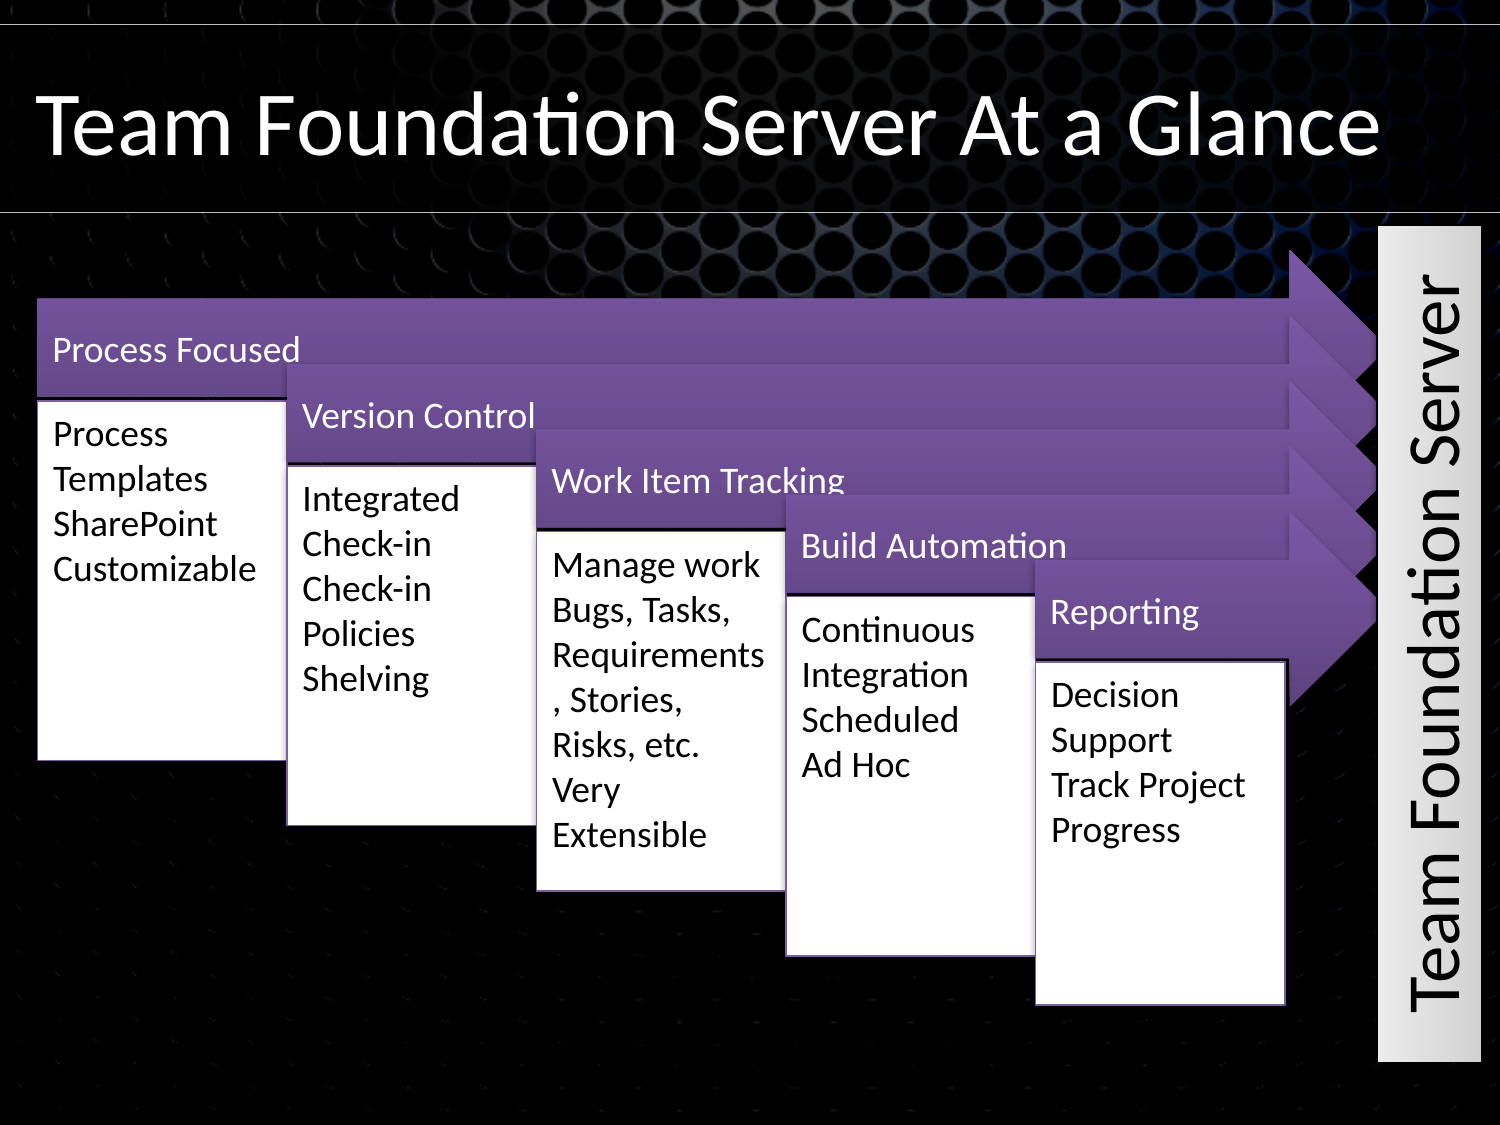

# Team Foundation Server At a Glance
Process Focused
Process Templates
SharePoint
Customizable
Version Control
Integrated Check-in
Check-in Policies
Shelving
Work Item Tracking
Manage work
Bugs, Tasks, Requirements, Stories, Risks, etc.
Very Extensible
Build Automation
Continuous Integration
Scheduled
Ad Hoc
Reporting
Decision Support
Track Project Progress
Team Foundation Server